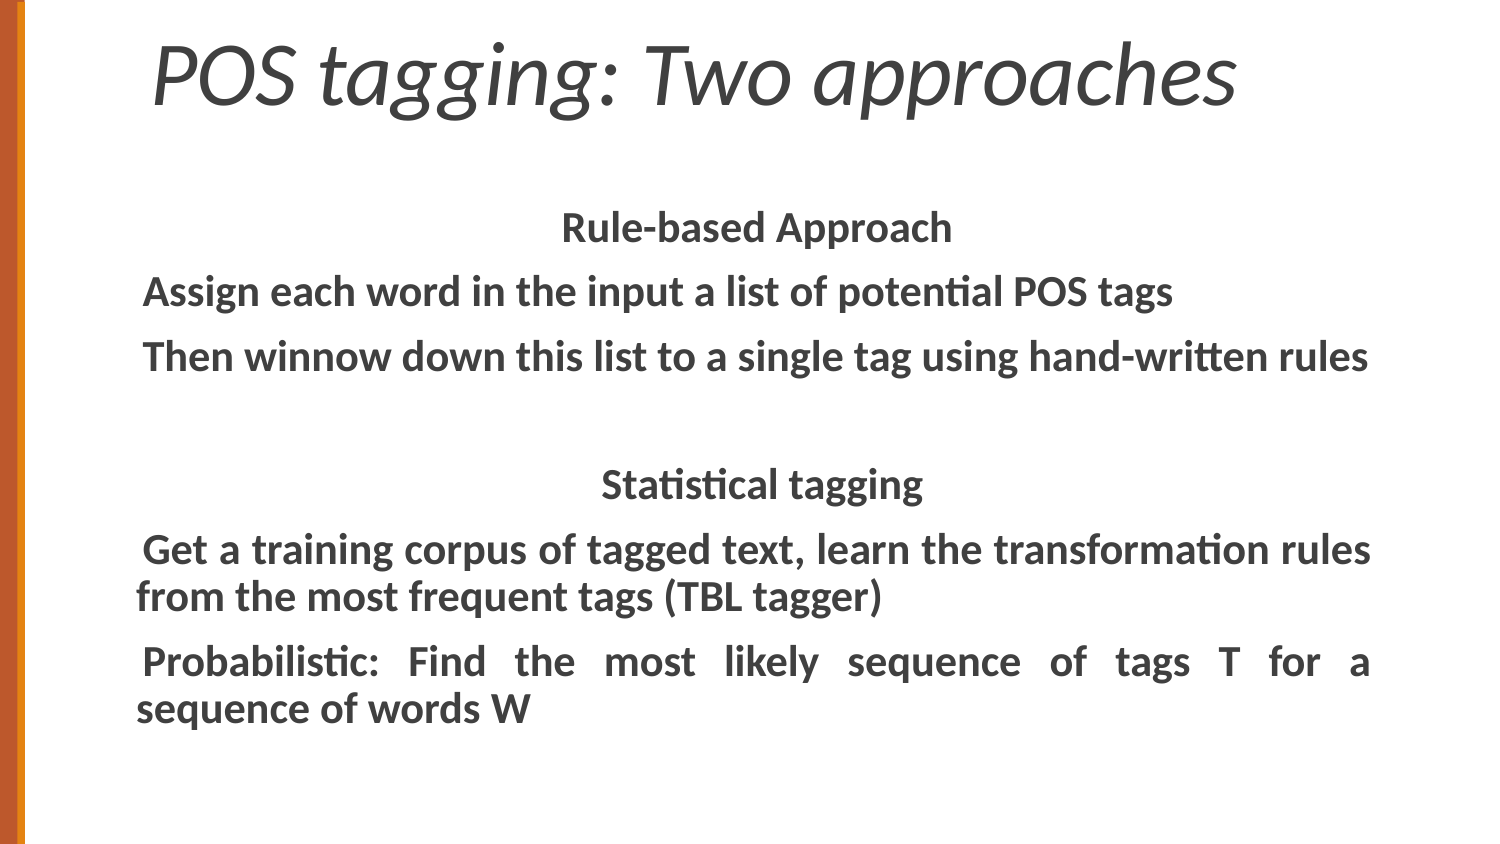

# POS tagging: Two approaches
Rule-based Approach
Assign each word in the input a list of potential POS tags
Then winnow down this list to a single tag using hand-written rules

 Statistical tagging
Get a training corpus of tagged text, learn the transformation rules from the most frequent tags (TBL tagger)
Probabilistic: Find the most likely sequence of tags T for a sequence of words W